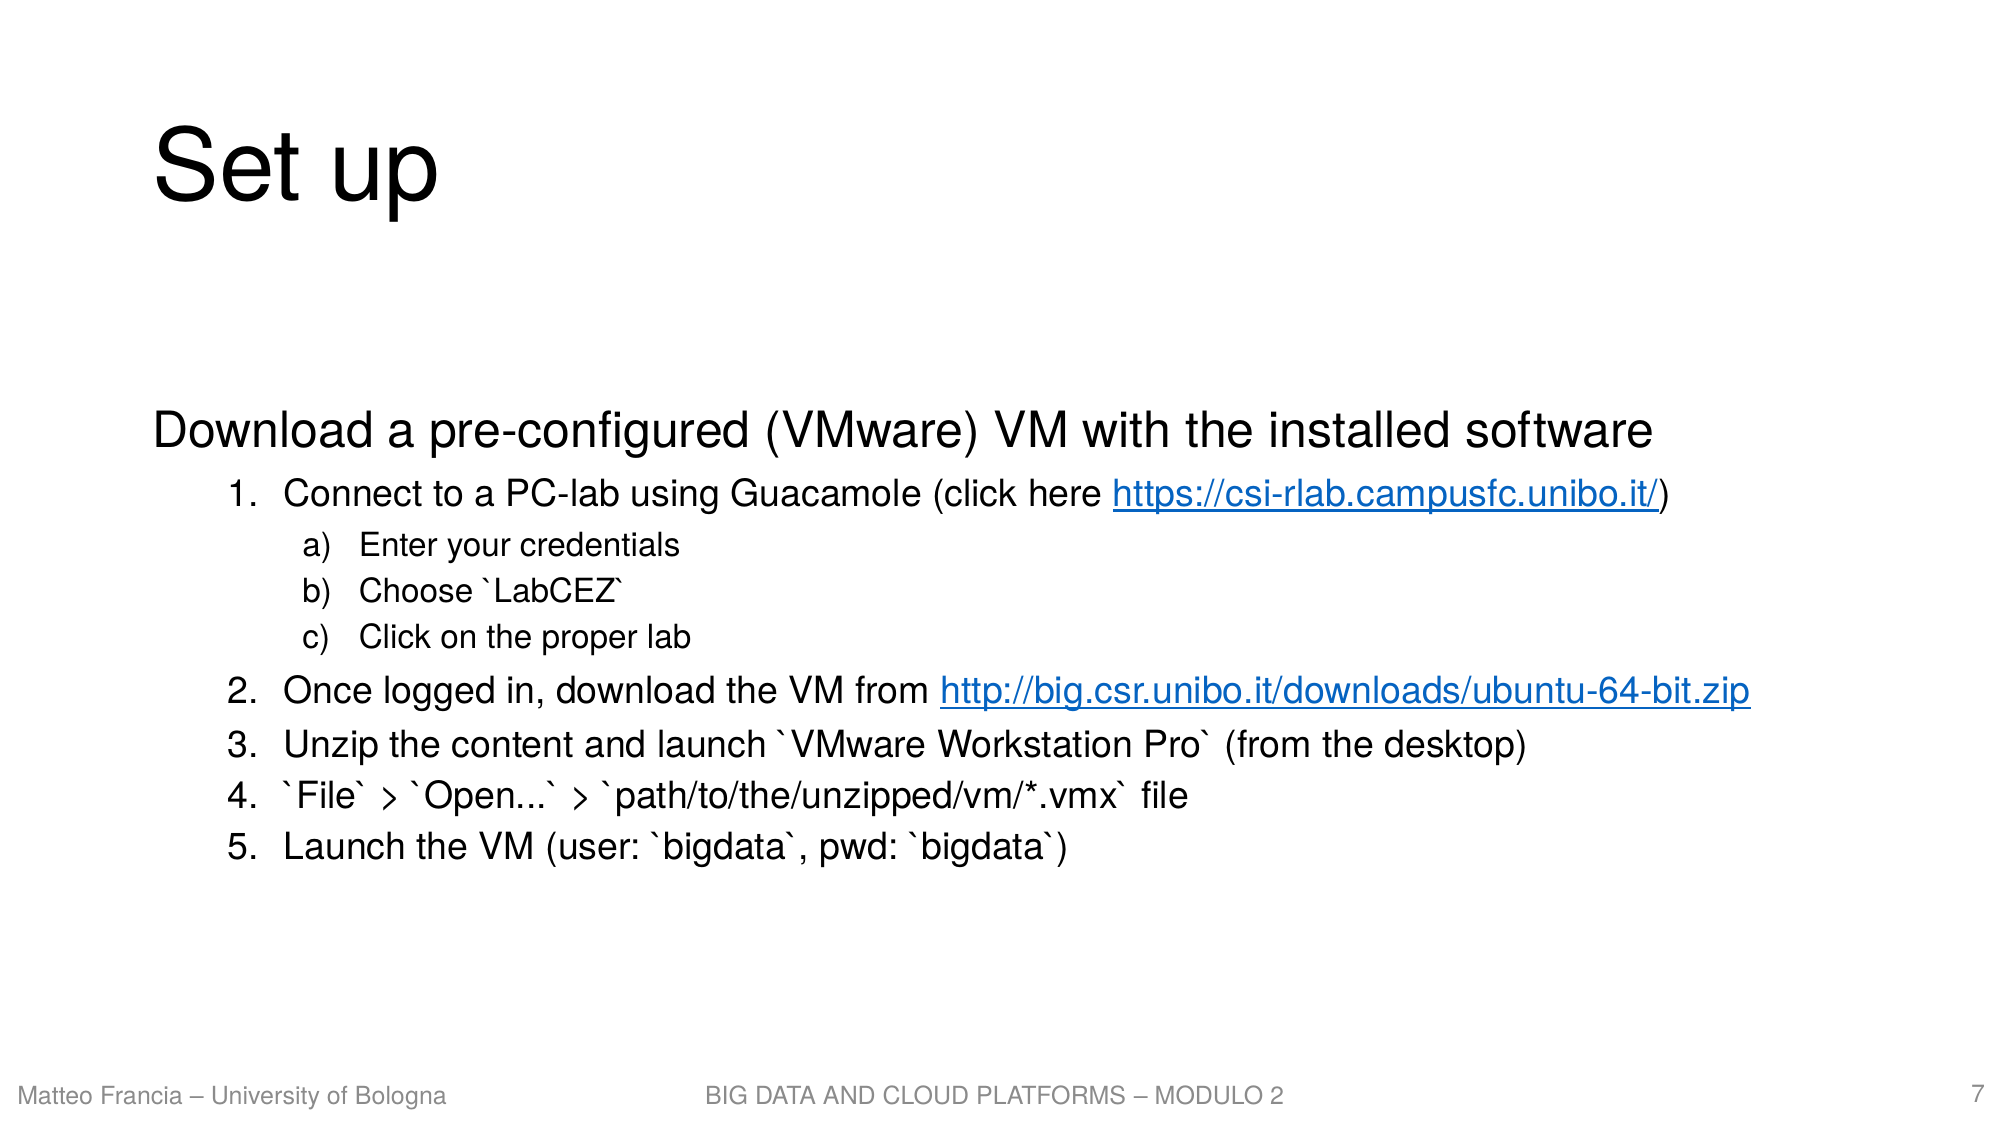

# Set up
Download a pre-configured (VMware) VM with the installed software
Connect to a PC-lab using Guacamole (click here https://csi-rlab.campusfc.unibo.it/)
Enter your credentials
Choose `LabCEZ`
Click on the proper lab
Once logged in, download the VM from http://big.csr.unibo.it/downloads/ubuntu-64-bit.zip
Unzip the content and launch `VMware Workstation Pro` (from the desktop)
`File` > `Open...` > `path/to/the/unzipped/vm/*.vmx` file
Launch the VM (user: `bigdata`, pwd: `bigdata`)

7
Matteo Francia – University of Bologna